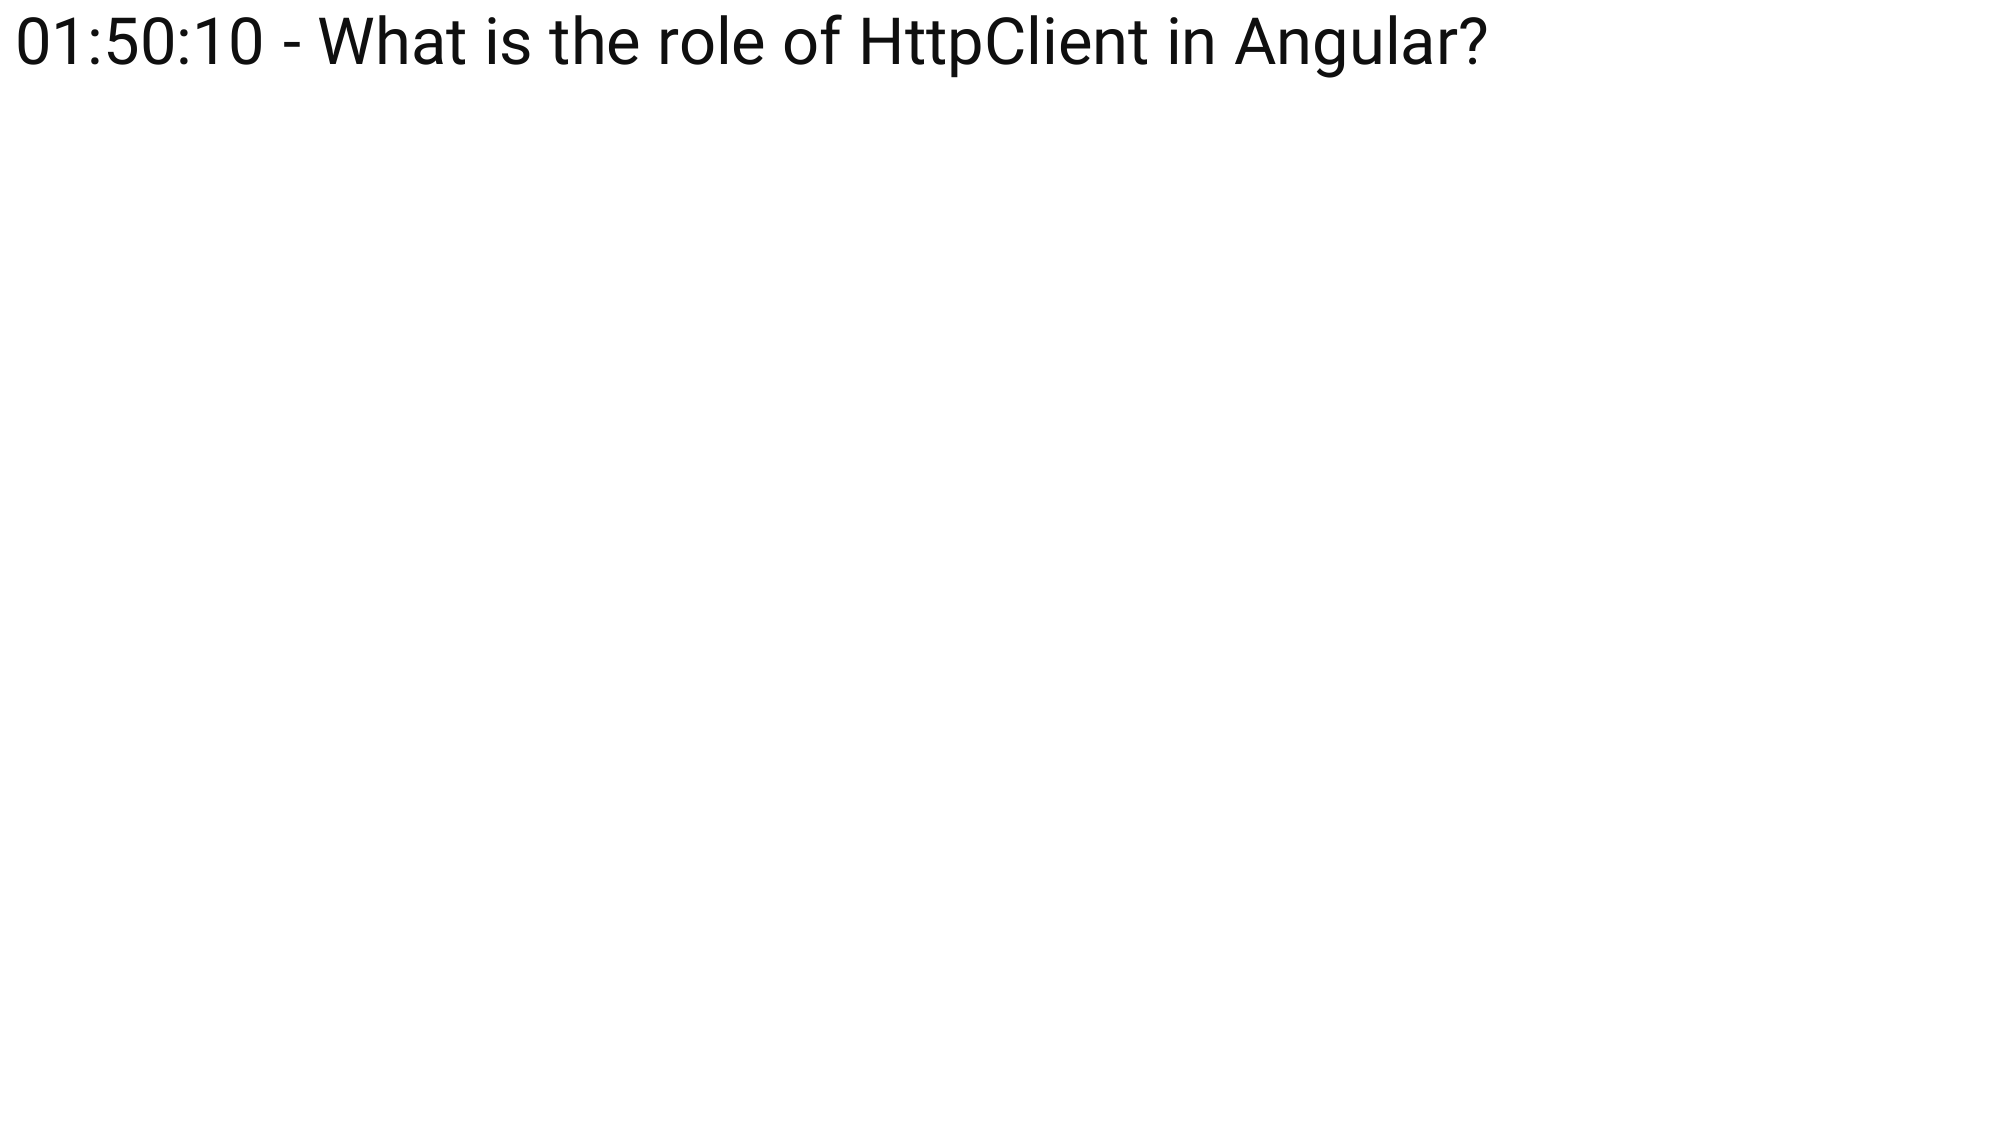

# 01:50:10 - What is the role of HttpClient in Angular?